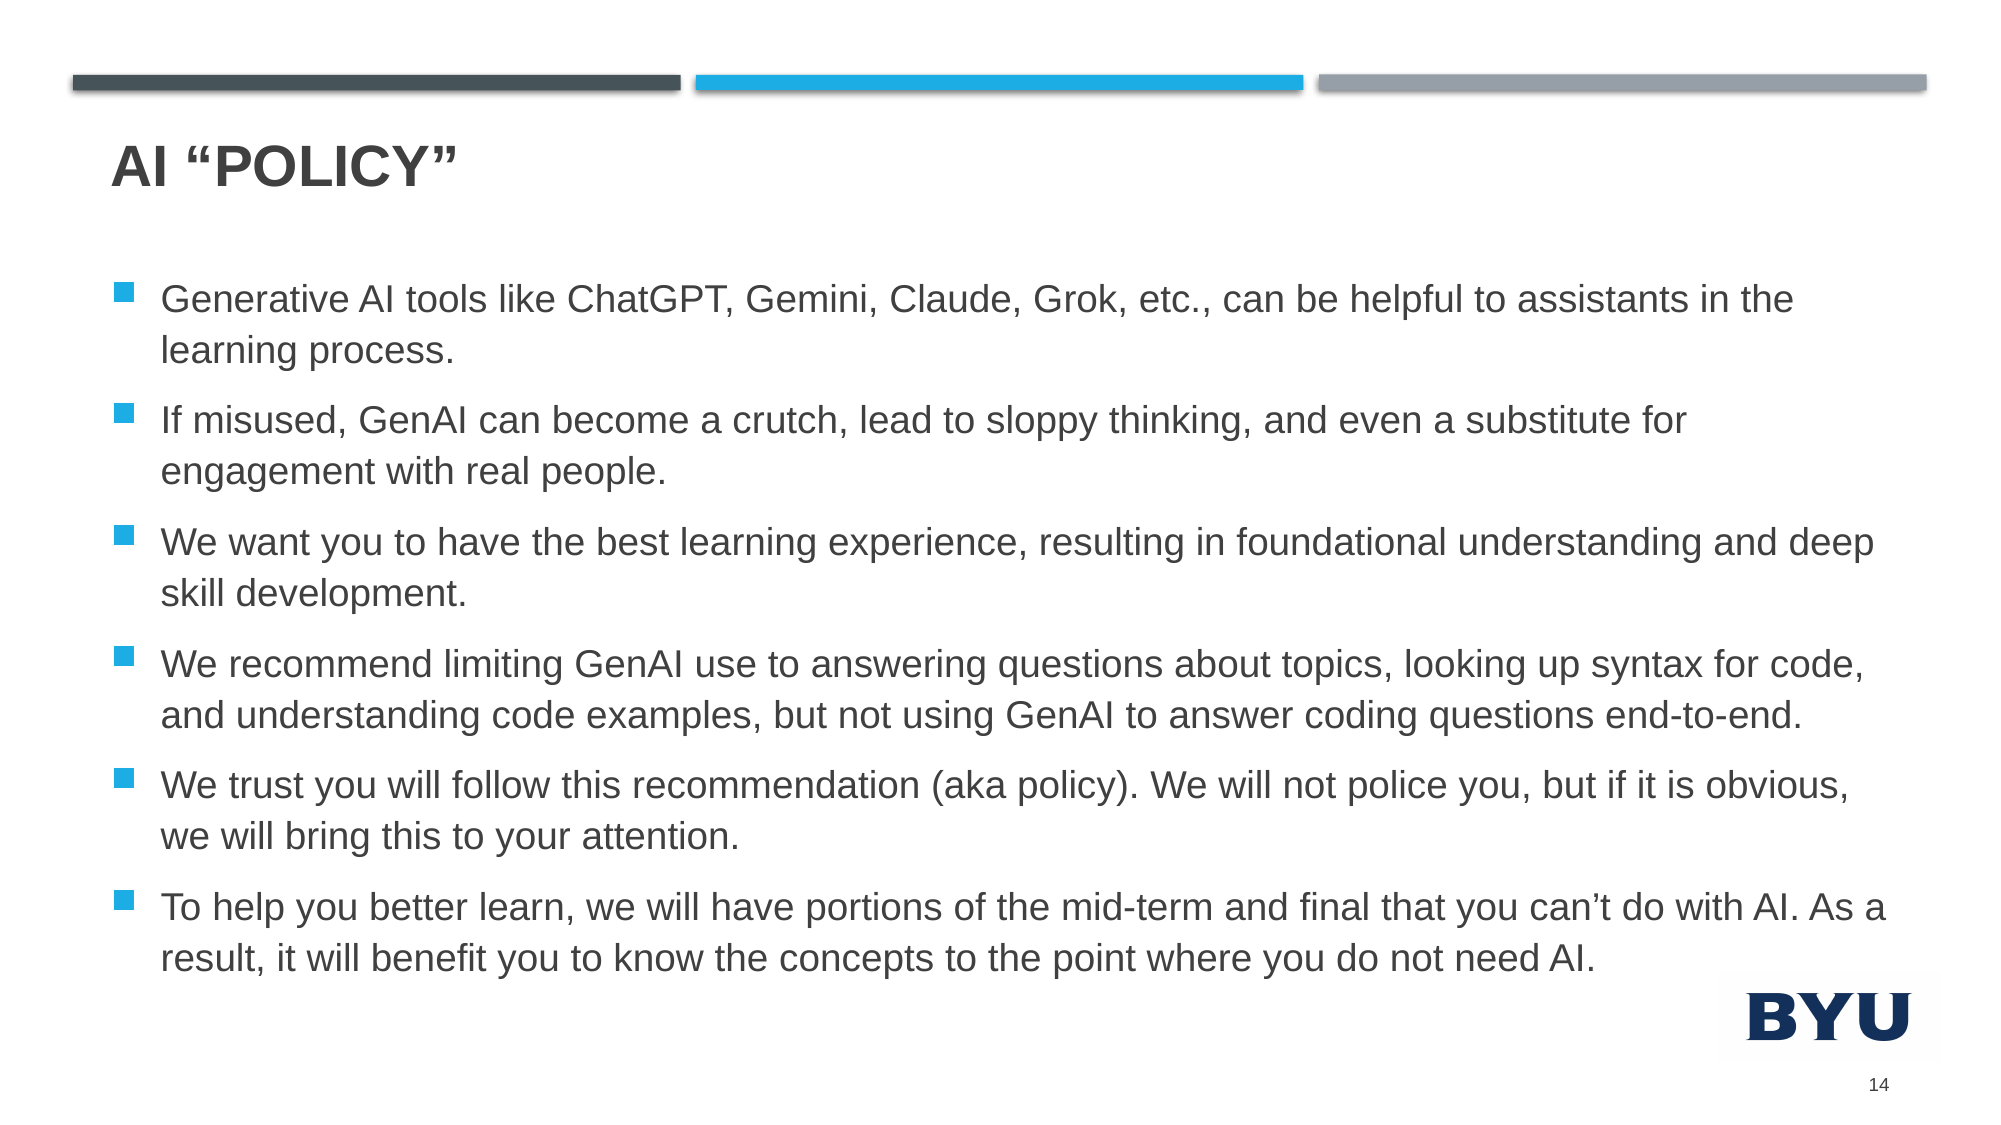

# AI “Policy”
Generative AI tools like ChatGPT, Gemini, Claude, Grok, etc., can be helpful to assistants in the learning process.
If misused, GenAI can become a crutch, lead to sloppy thinking, and even a substitute for engagement with real people.
We want you to have the best learning experience, resulting in foundational understanding and deep skill development.
We recommend limiting GenAI use to answering questions about topics, looking up syntax for code, and understanding code examples, but not using GenAI to answer coding questions end-to-end.
We trust you will follow this recommendation (aka policy). We will not police you, but if it is obvious, we will bring this to your attention.
To help you better learn, we will have portions of the mid-term and final that you can’t do with AI. As a result, it will benefit you to know the concepts to the point where you do not need AI.
14